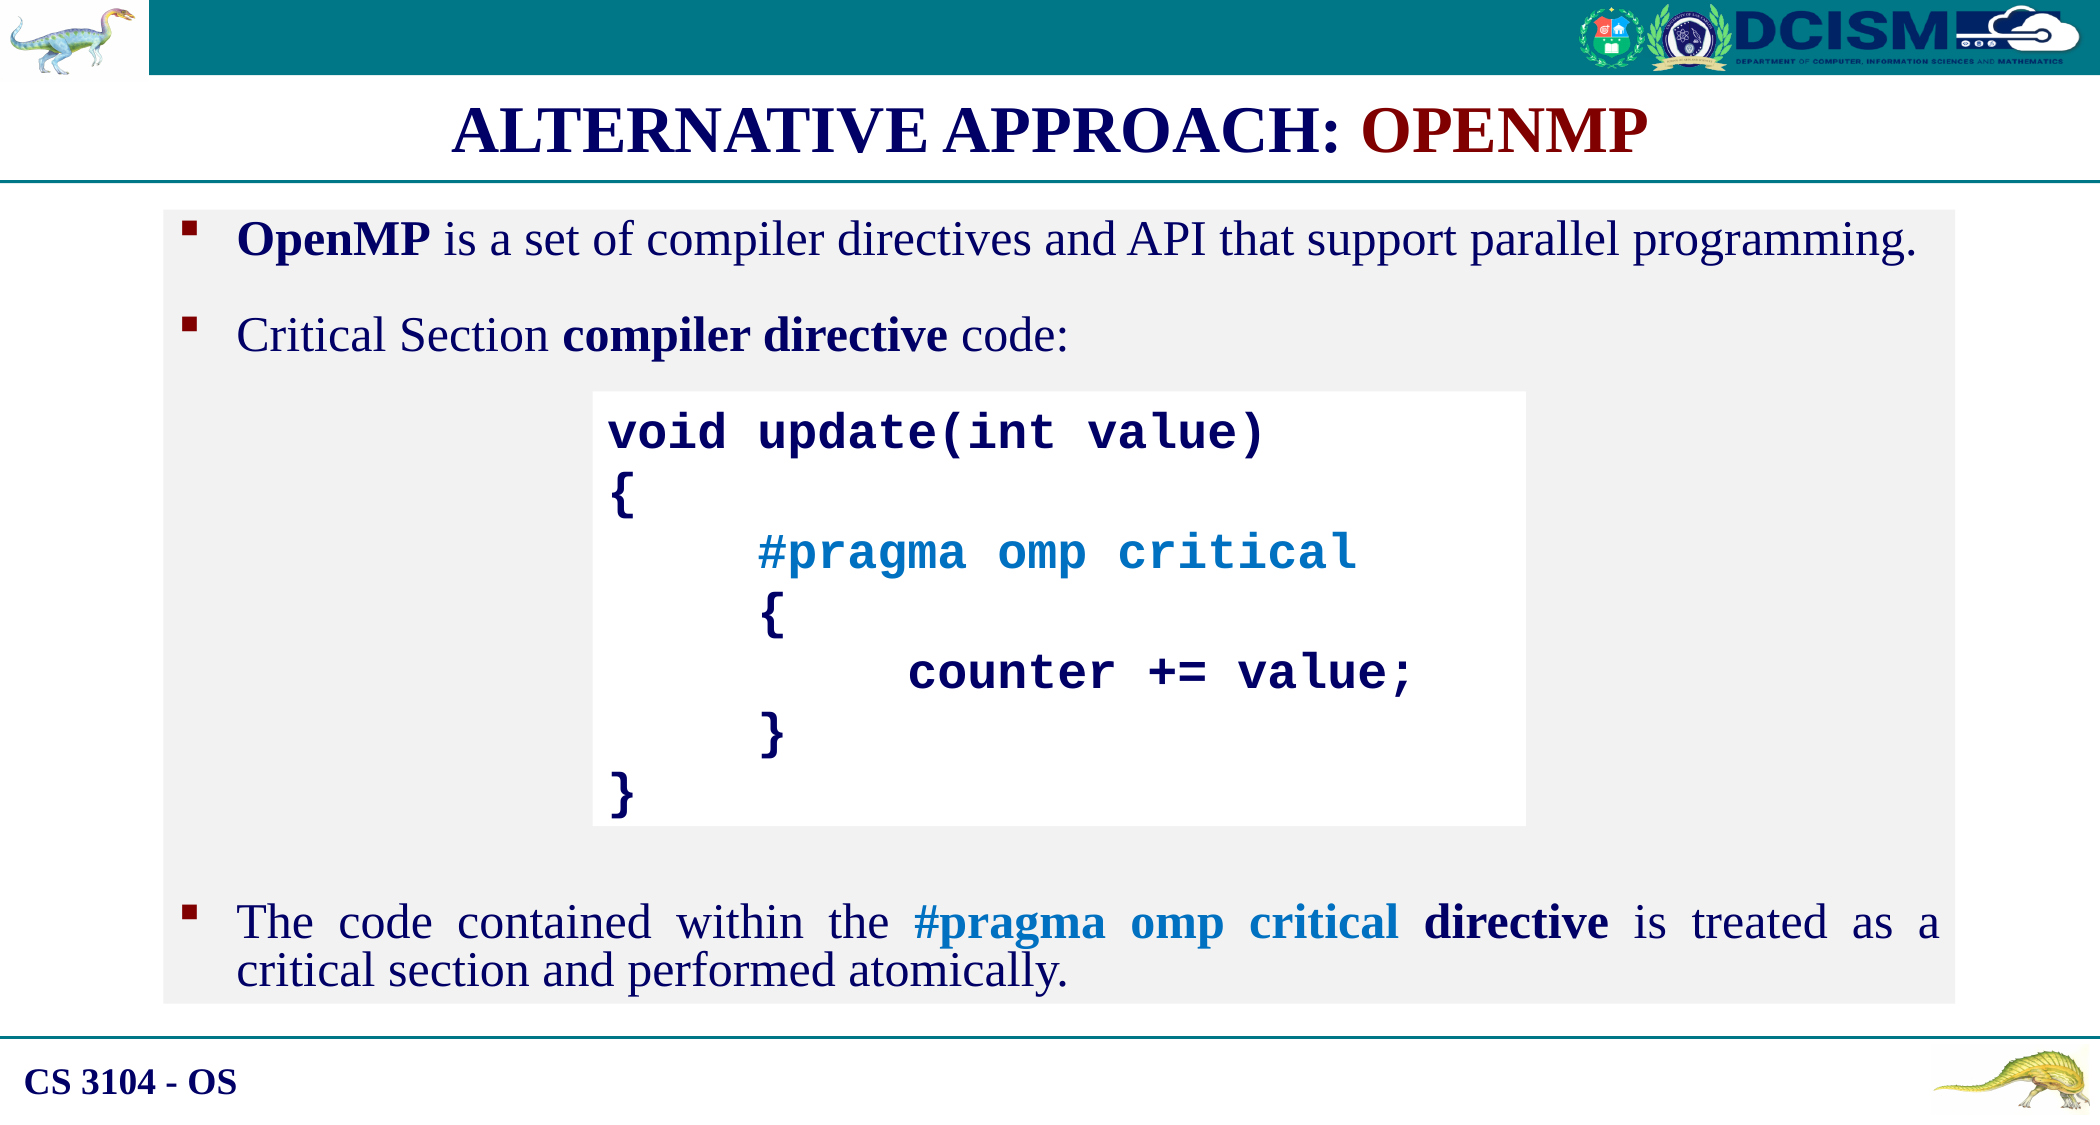

ALTERNATIVE APPROACH: OPENMP
OpenMP is a set of compiler directives and API that support parallel programming.

Critical Section compiler directive code:

The code contained within the #pragma omp critical directive is treated as a critical section and performed atomically.
void update(int value)
{
	#pragma omp critical
	{
		counter += value;
	}
}